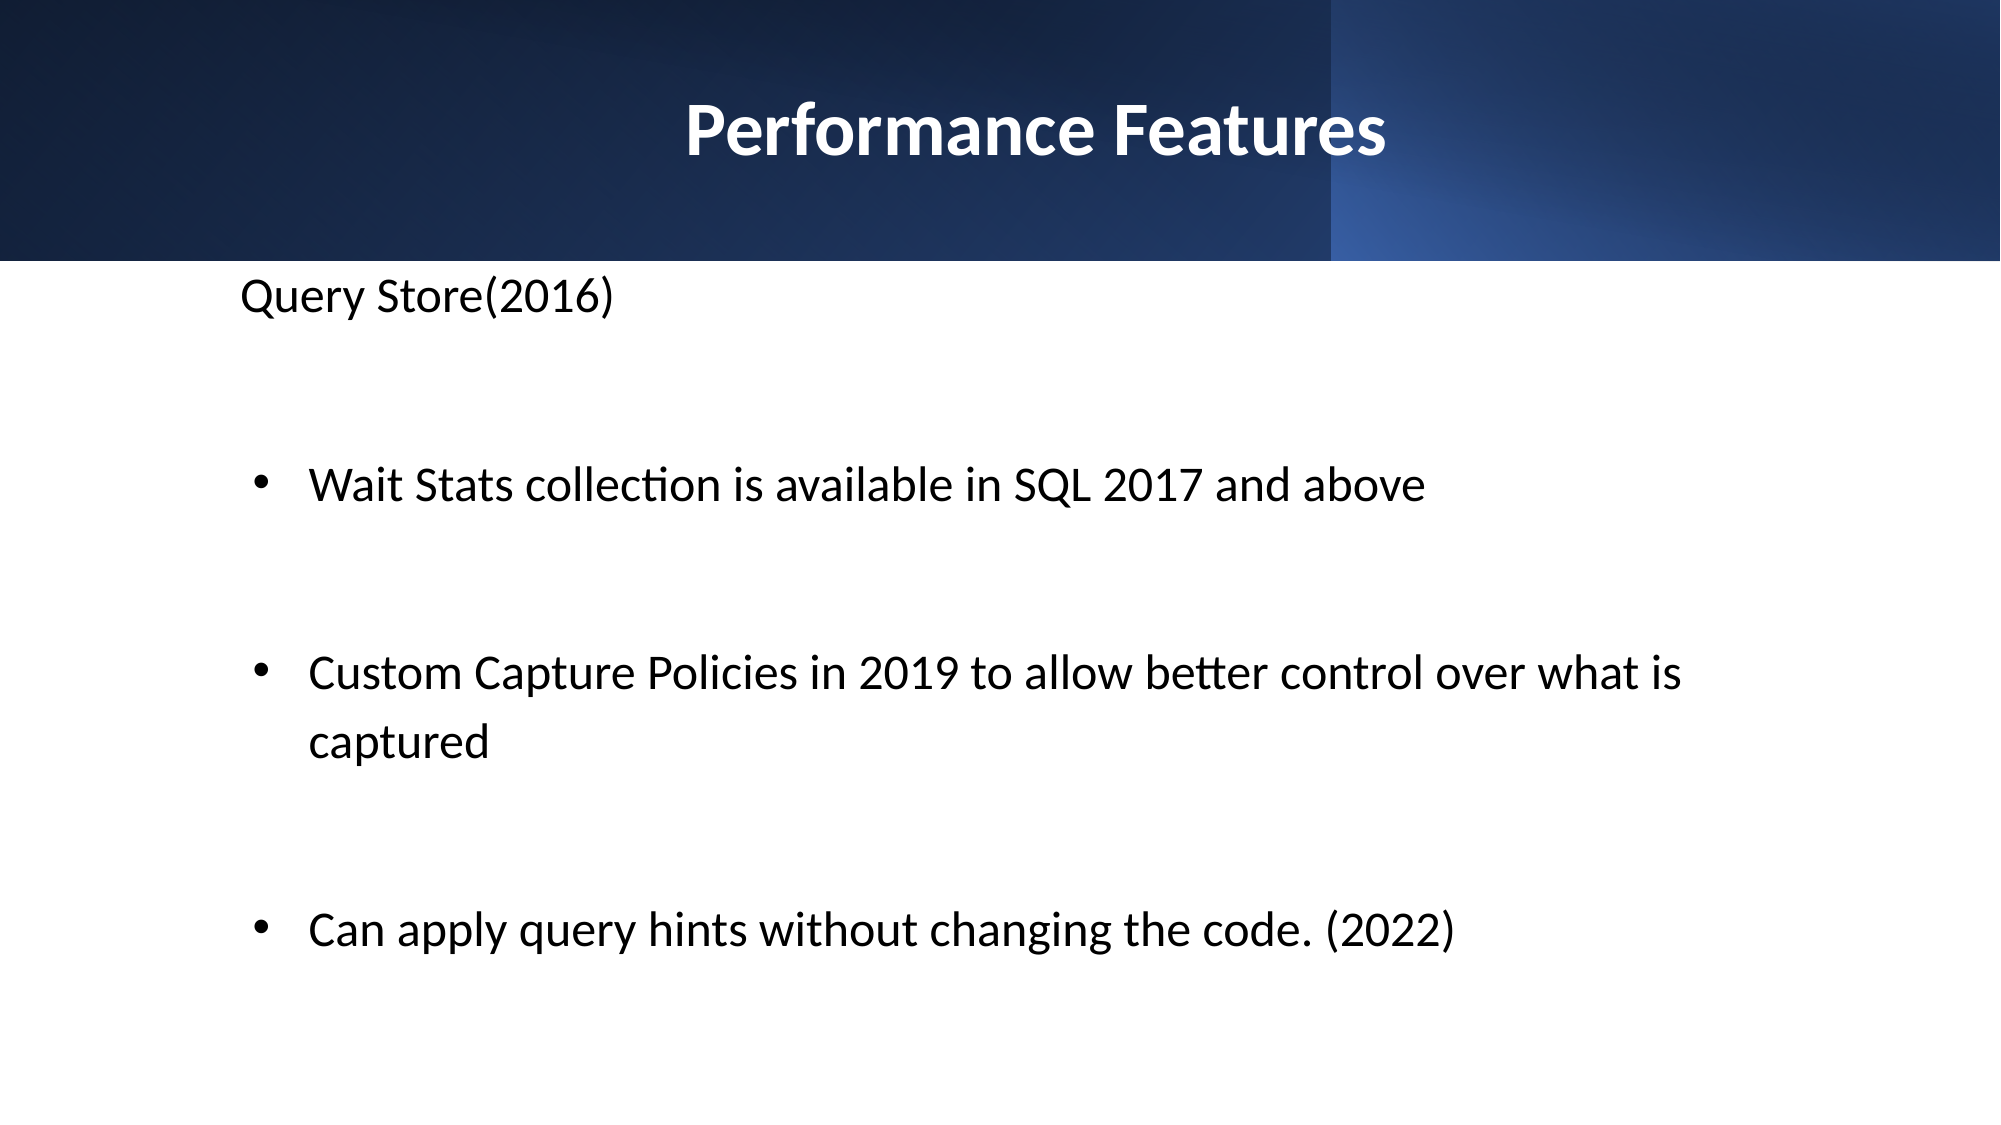

# Performance Features
Query Store(2016)

Wait Stats collection is available in SQL 2017 and above​

Custom Capture Policies in 2019 to allow better control over what is captured

Can apply query hints without changing the code. (2022)​